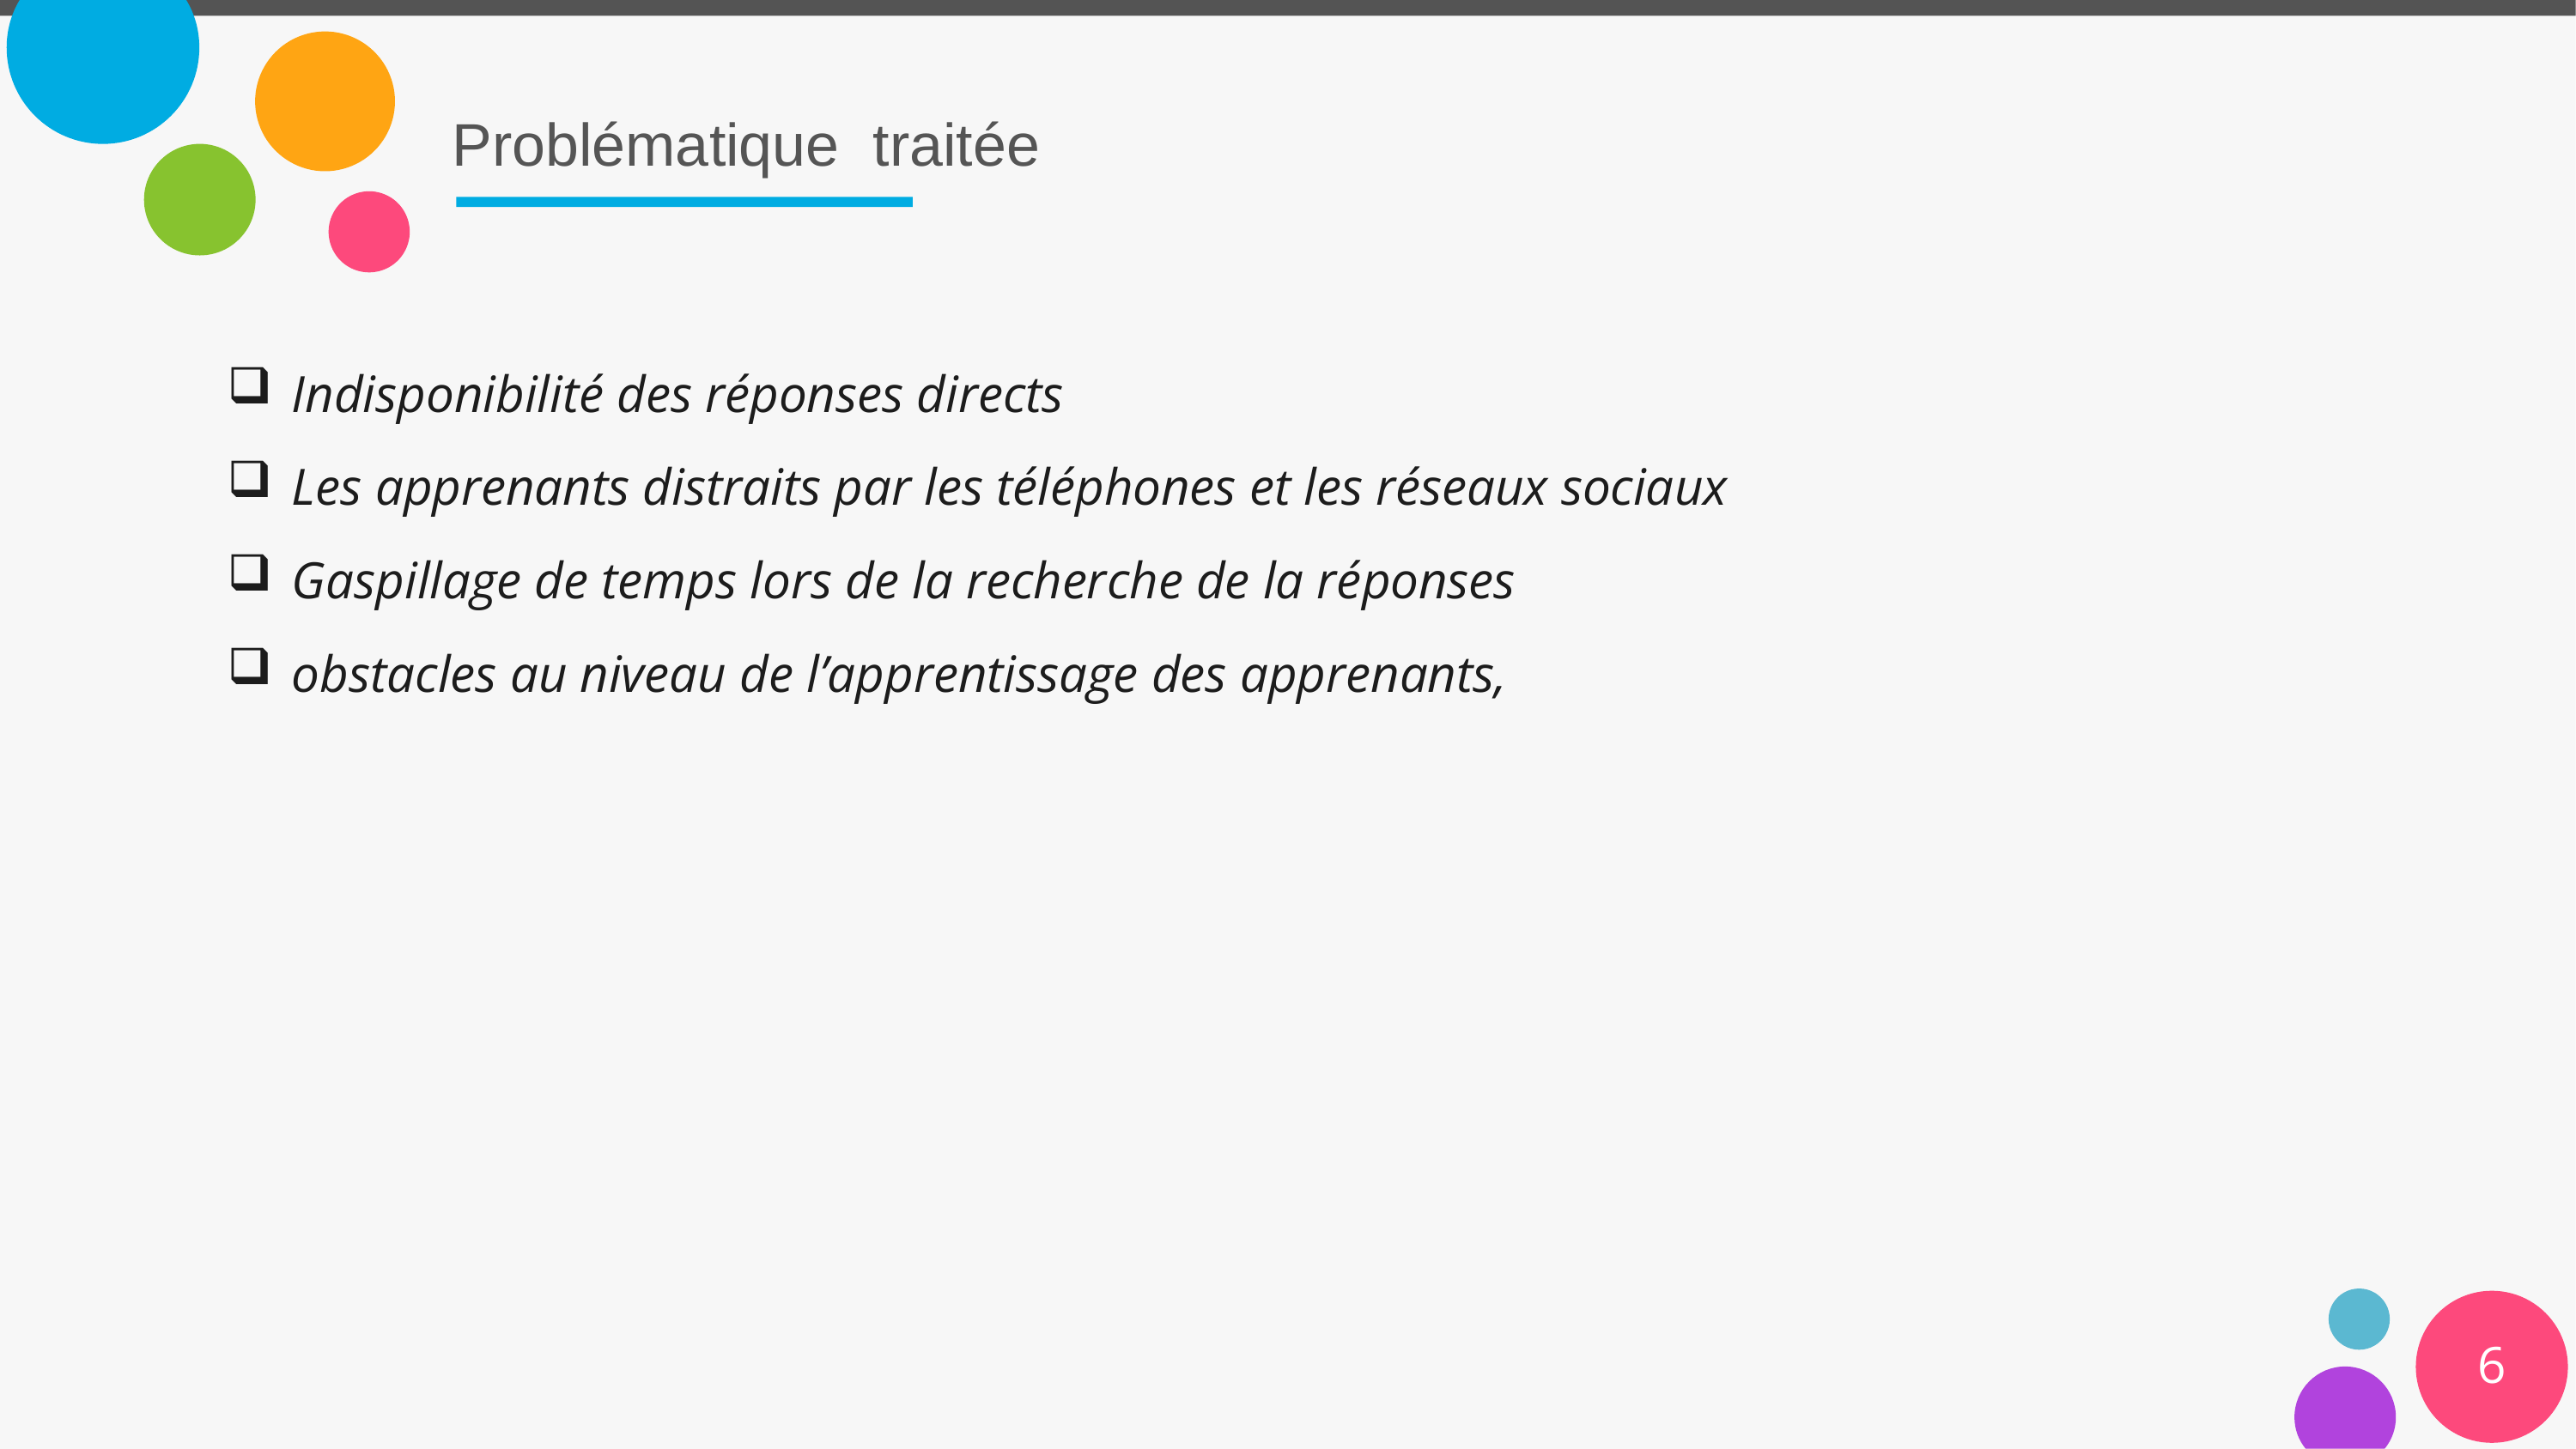

# Problématique  traitée
Indisponibilité des réponses directs
Les apprenants distraits par les téléphones et les réseaux sociaux
Gaspillage de temps lors de la recherche de la réponses
obstacles au niveau de l’apprentissage des apprenants,

6